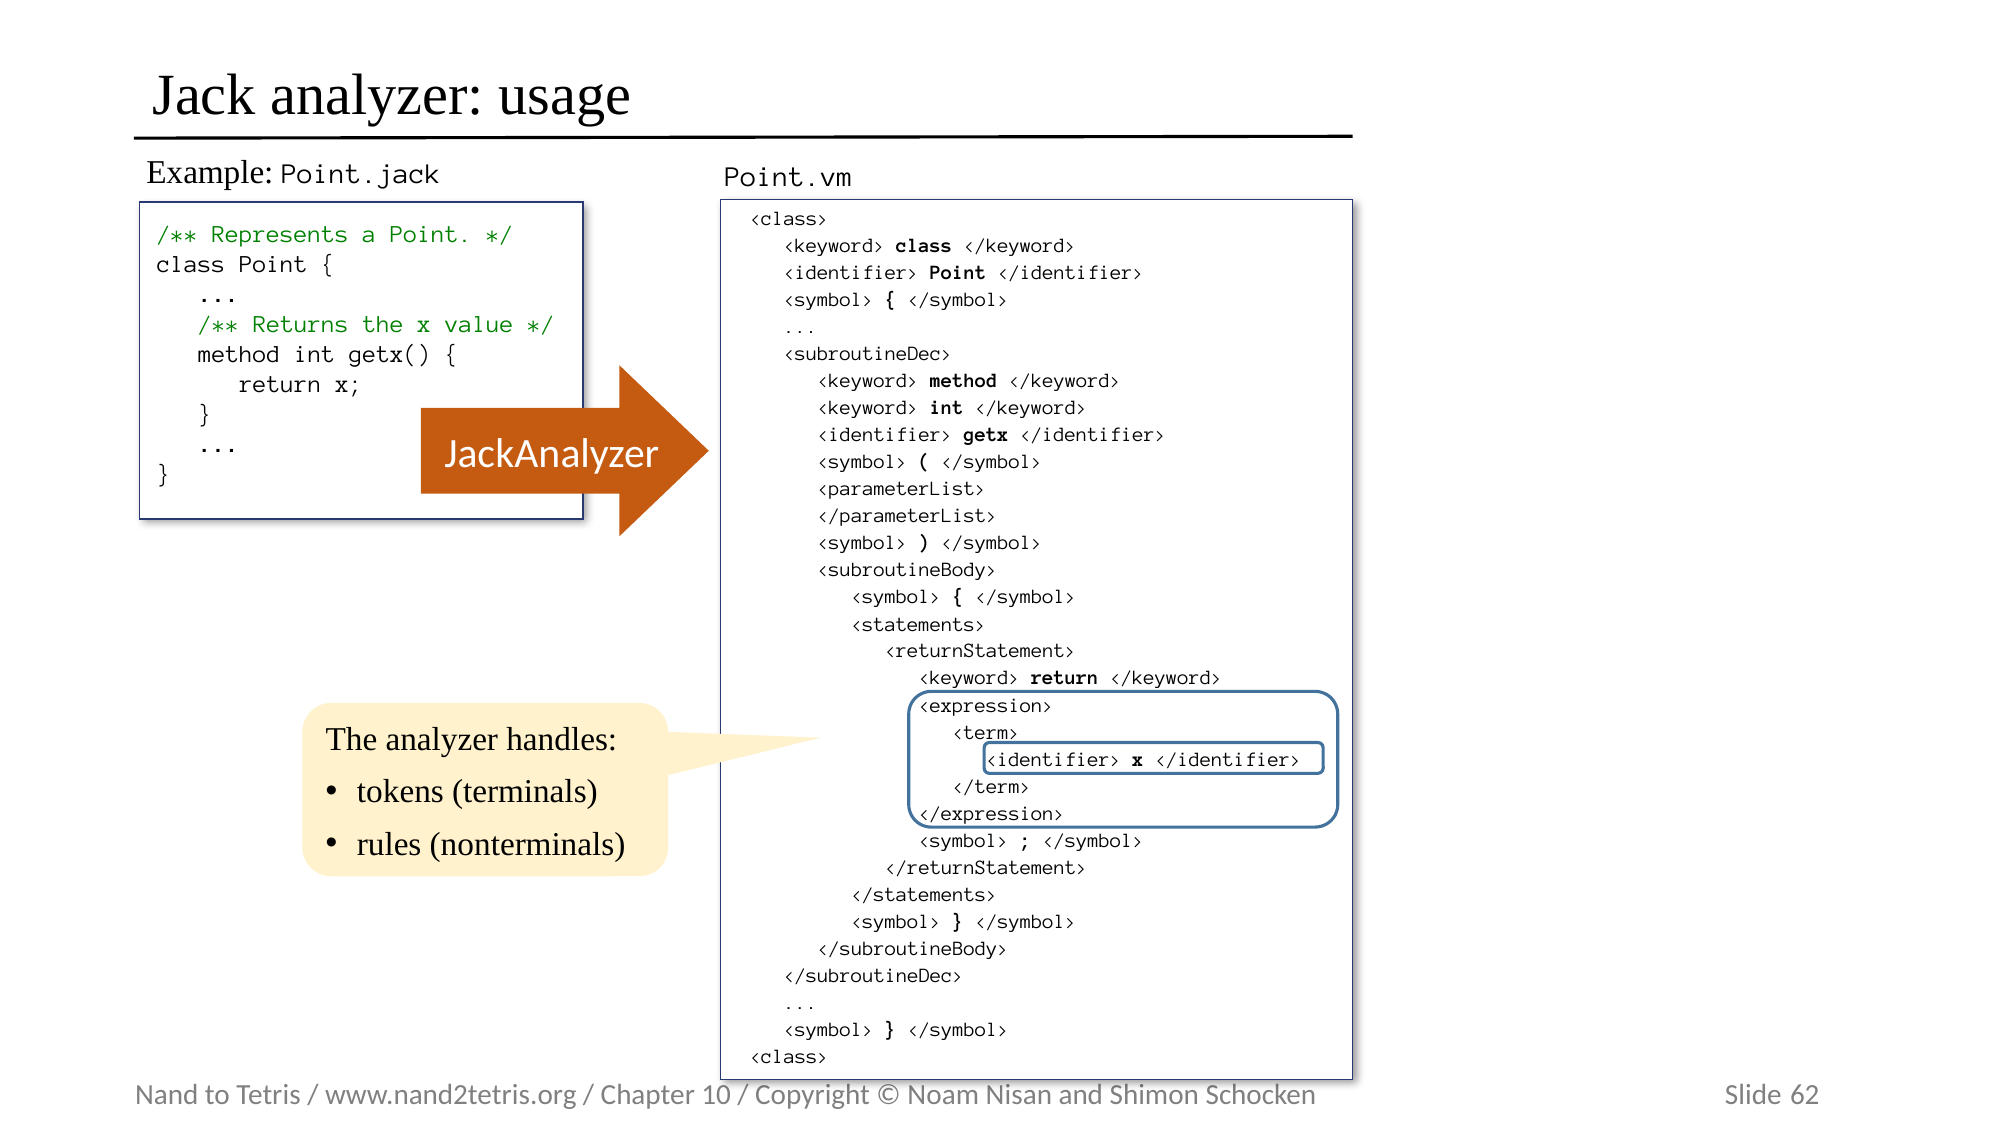

# Jack analyzer: usage

Example: Point.jack
/** Represents a Point. */
class Point {
   ...
   /** Returns the x value */
   method int getx() {
      return x;
   }
   ...
}
Point.vm
<class>
   <keyword> class </keyword>
   <identifier> Point </identifier>
   <symbol> { </symbol>
   ...
   <subroutineDec>
      <keyword> method </keyword>
      <keyword> int </keyword>
      <identifier> getx </identifier>
      <symbol> ( </symbol>
      <parameterList>
      </parameterList>
      <symbol> ) </symbol>
      <subroutineBody>
         <symbol> { </symbol>
         <statements>
            <returnStatement>
               <keyword> return </keyword>
               <expression>
                  <term>
                     <identifier> x </identifier>
                  </term>
               </expression>
               <symbol> ; </symbol>
            </returnStatement>
         </statements>
         <symbol> } </symbol>
      </subroutineBody>
   </subroutineDec>
   ...
   <symbol> } </symbol>
<class>
  JackAnalyzer

The analyzer handles:
tokens (terminals)
rules (nonterminals)